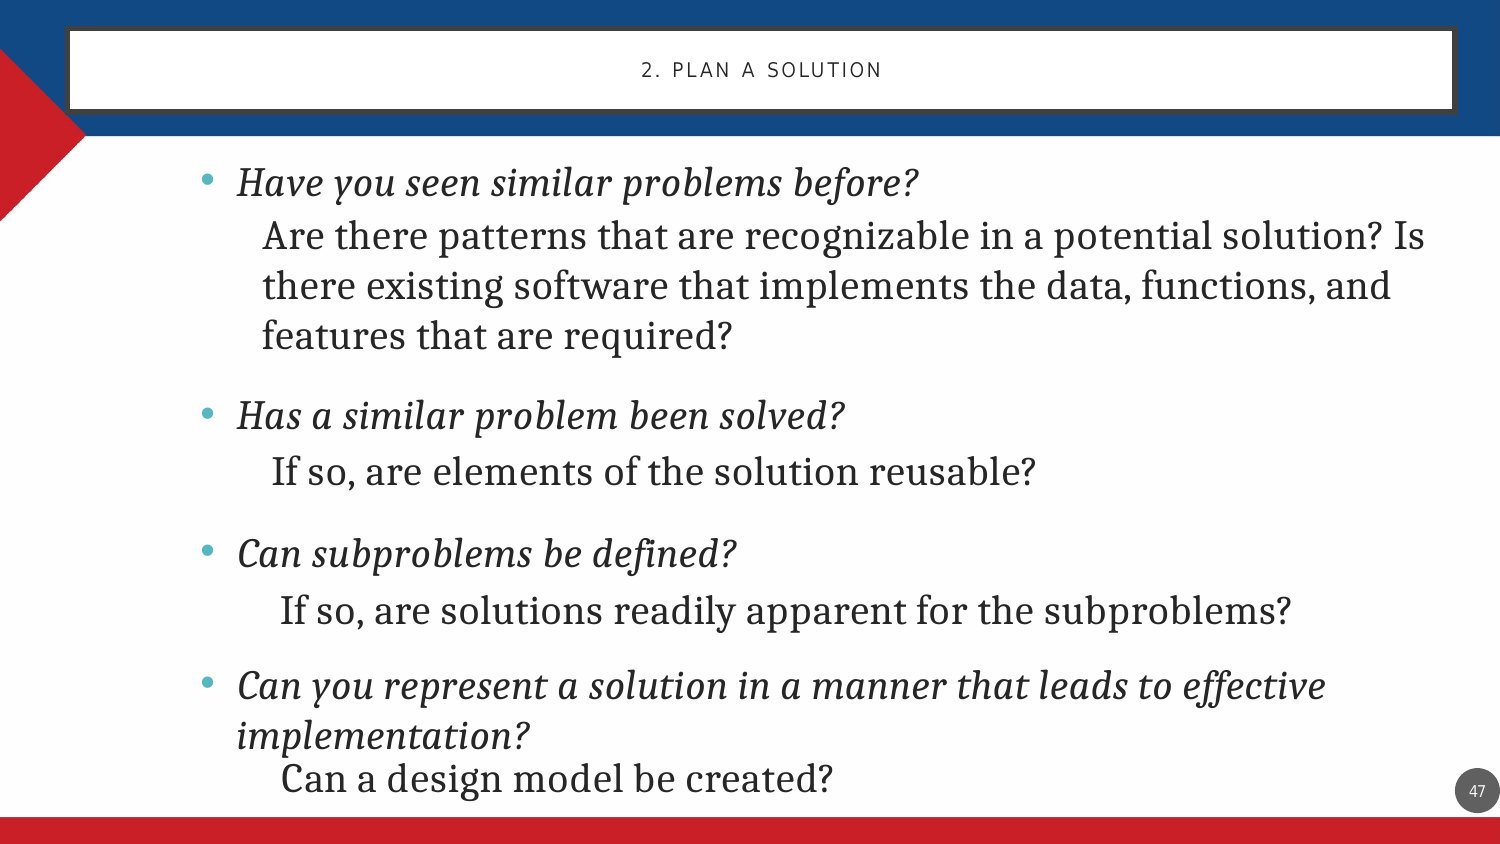

# 2. Plan a Solution
Have you seen similar problems before?
Are there patterns that are recognizable in a potential solution? Is there existing software that implements the data, functions, and features that are required?
Has a similar problem been solved?
If so, are elements of the solution reusable?
Can subproblems be defined?
If so, are solutions readily apparent for the subproblems?
Can you represent a solution in a manner that leads to effective implementation?
Can a design model be created?
47